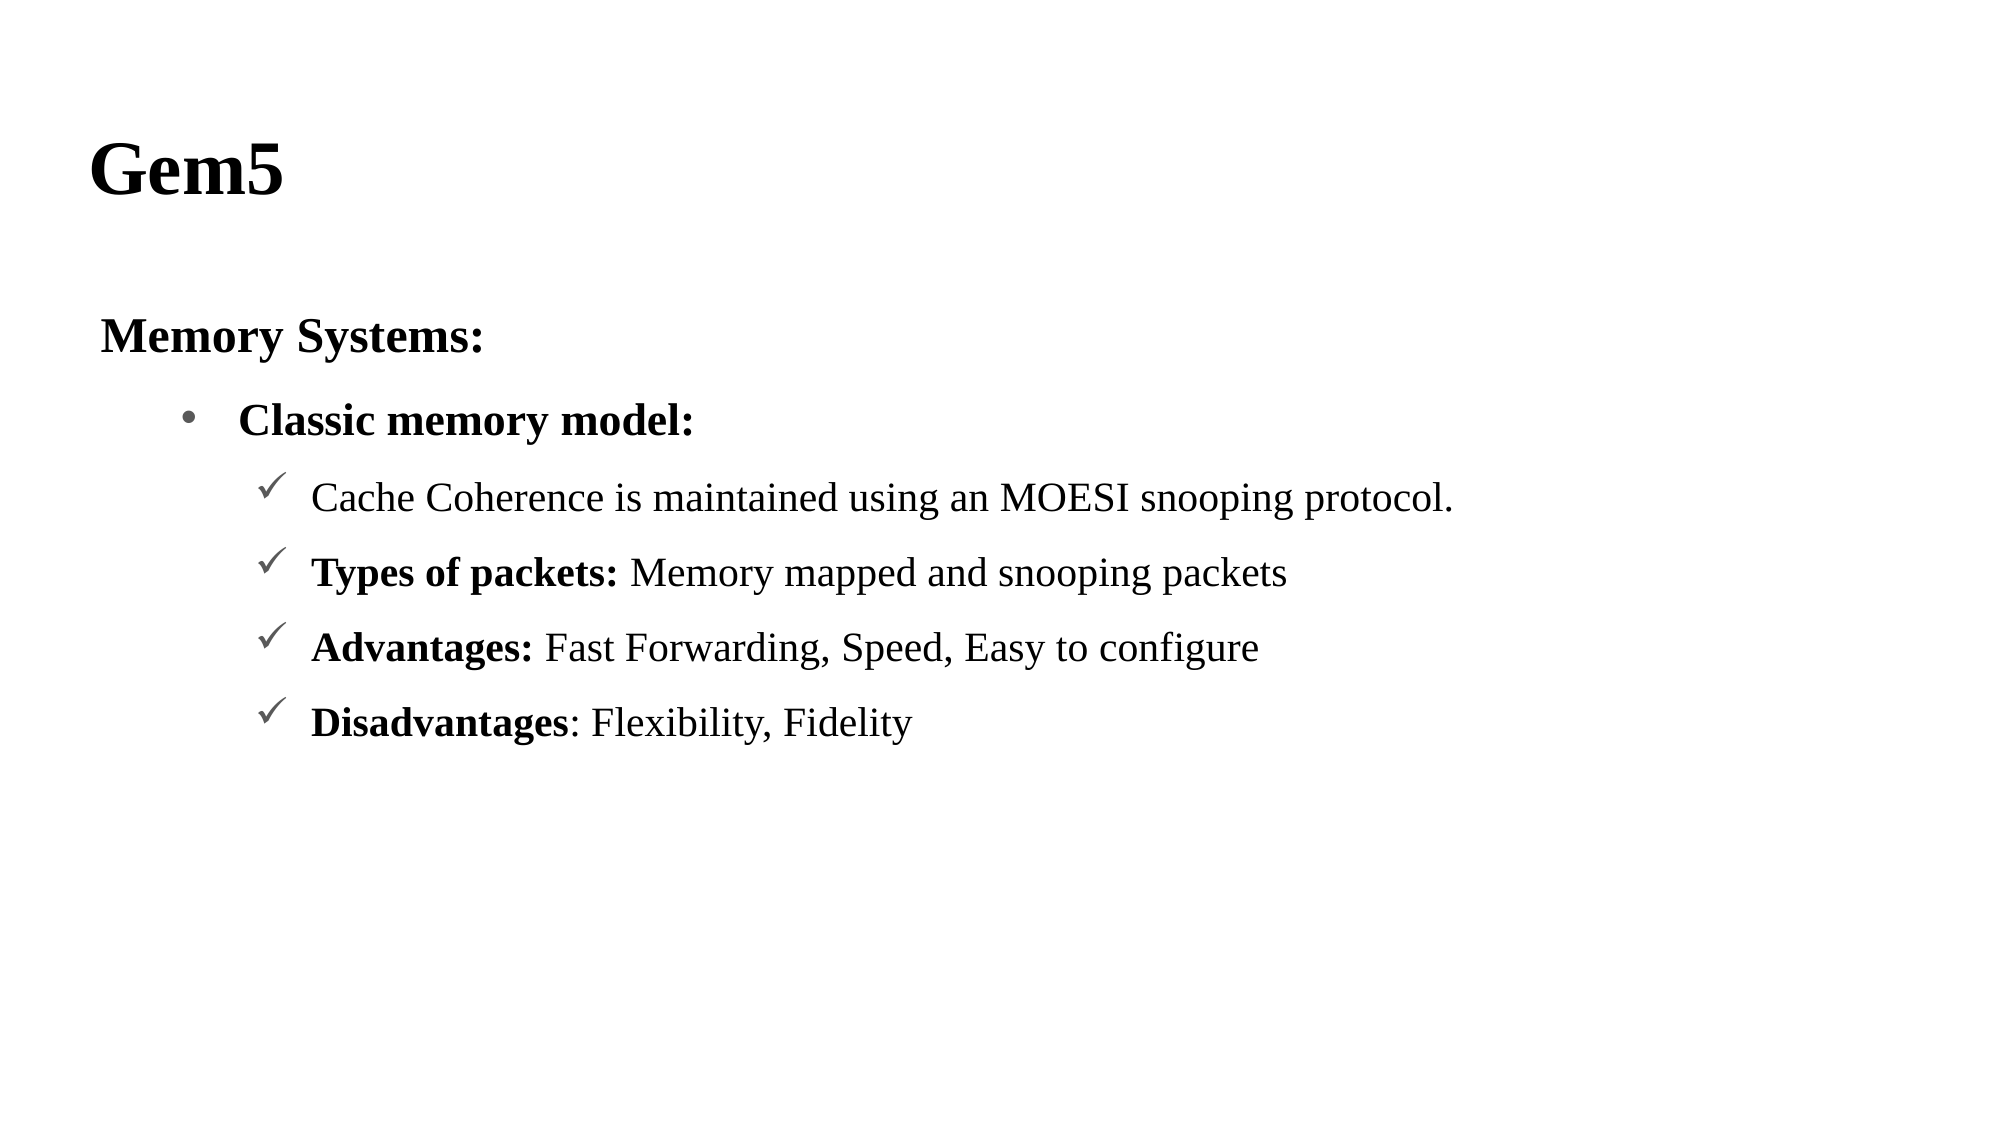

# Gem5
Memory Systems:
Classic memory model:
Cache Coherence is maintained using an MOESI snooping protocol.
Types of packets: Memory mapped and snooping packets
Advantages: Fast Forwarding, Speed, Easy to configure
Disadvantages: Flexibility, Fidelity